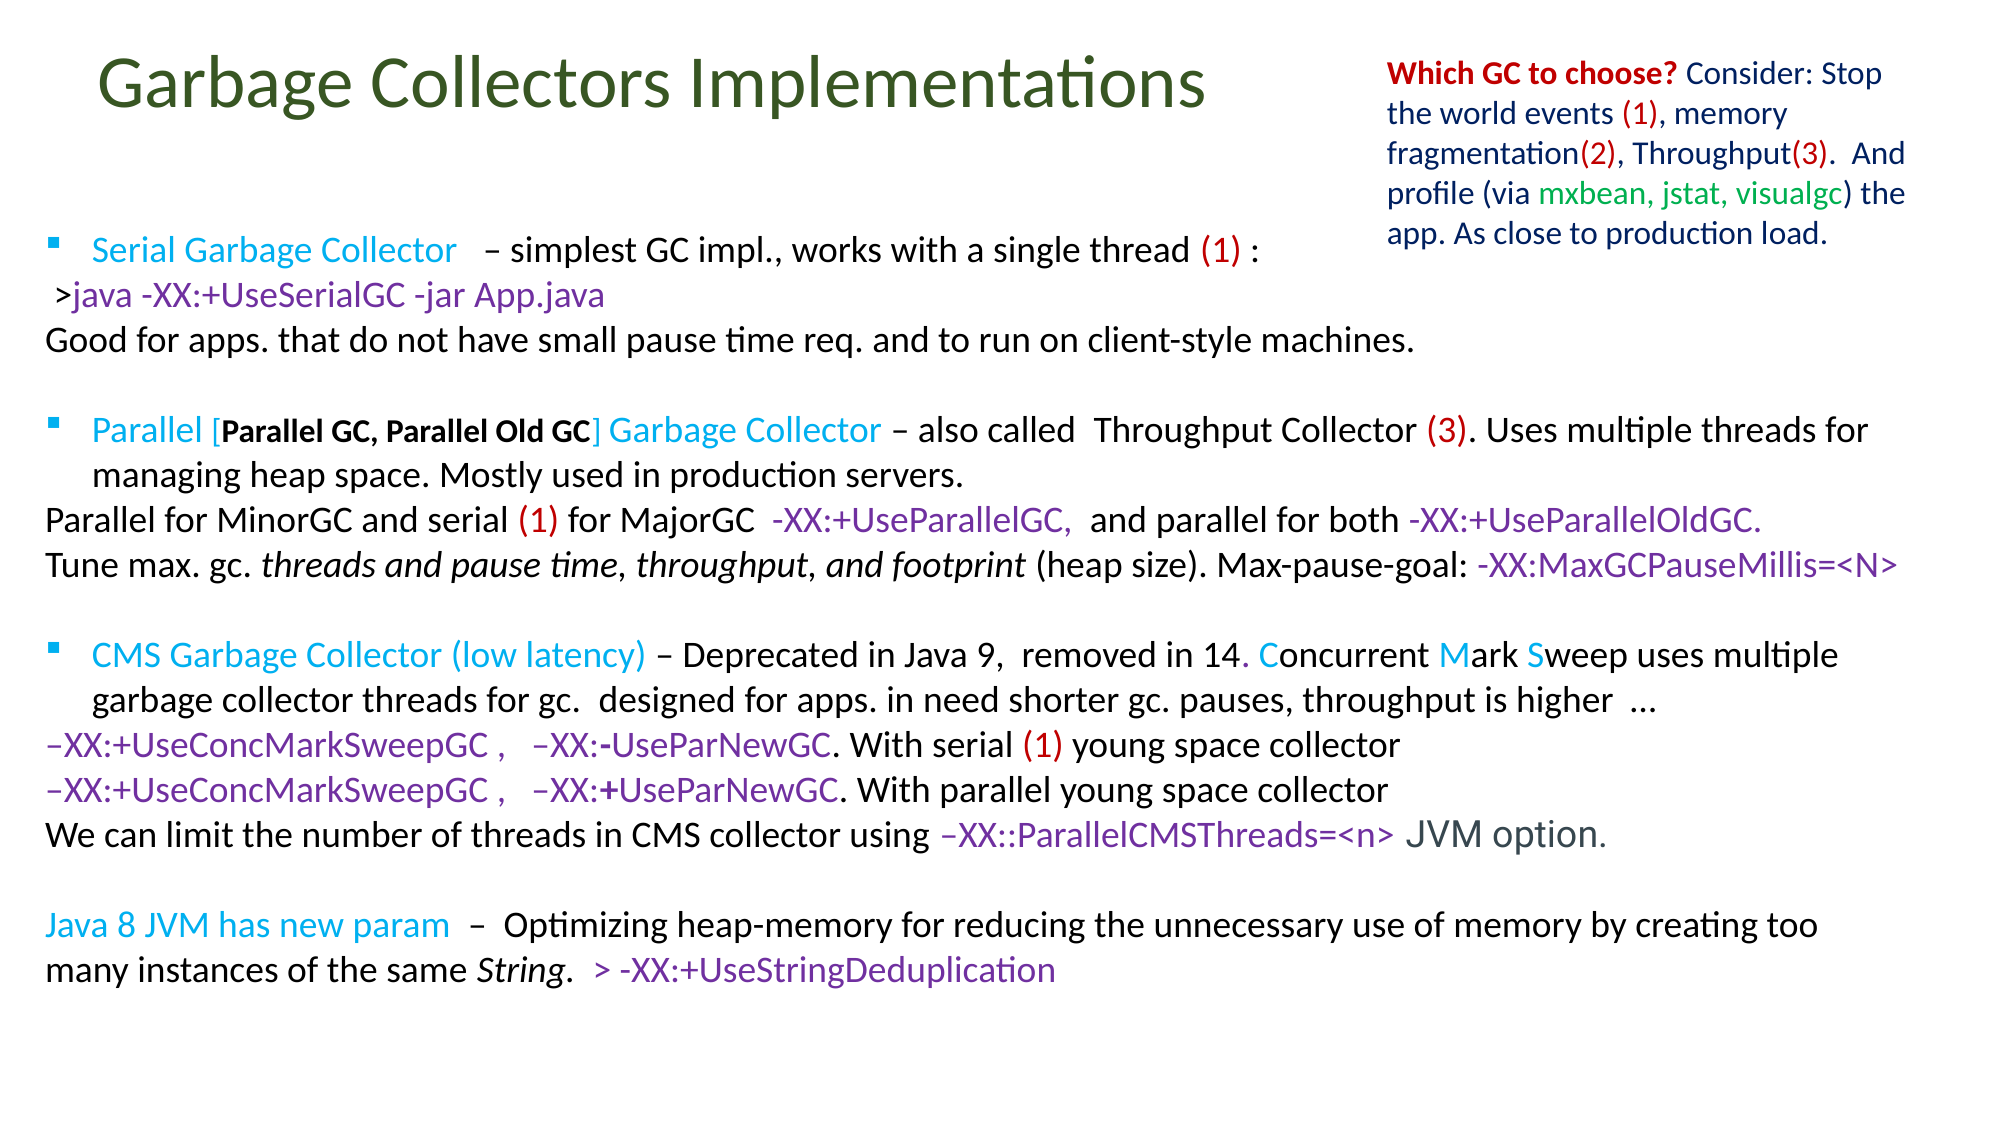

Garbage Collectors Implementations
Which GC to choose? Consider: Stop the world events (1), memory fragmentation(2), Throughput(3).  And profile (via mxbean, jstat, visualgc) the app. As close to production load.
Serial Garbage Collector   – simplest GC impl., works with a single thread (1) :
 >java -XX:+UseSerialGC -jar App.java
Good for apps. that do not have small pause time req. and to run on client-style machines.

Parallel [Parallel GC, Parallel Old GC] Garbage Collector – also called  Throughput Collector (3). Uses multiple threads for managing heap space. Mostly used in production servers.
Parallel for MinorGC and serial (1) for MajorGC  -XX:+UseParallelGC,  and parallel for both -XX:+UseParallelOldGC.
Tune max. gc. threads and pause time, throughput, and footprint (heap size). Max-pause-goal: -XX:MaxGCPauseMillis=<N>

CMS Garbage Collector (low latency) – Deprecated in Java 9,  removed in 14. Concurrent Mark Sweep uses multiple garbage collector threads for gc.  designed for apps. in need shorter gc. pauses, throughput is higher  …
–XX:+UseConcMarkSweepGC ,   –XX:-UseParNewGC. With serial (1) young space collector
–XX:+UseConcMarkSweepGC ,   –XX:+UseParNewGC. With parallel young space collector
We can limit the number of threads in CMS collector using –XX::ParallelCMSThreads=<n>  JVM option.

Java 8 JVM has new param  –  Optimizing heap-memory for reducing the unnecessary use of memory by creating too many instances of the same String.  > -XX:+UseStringDeduplication